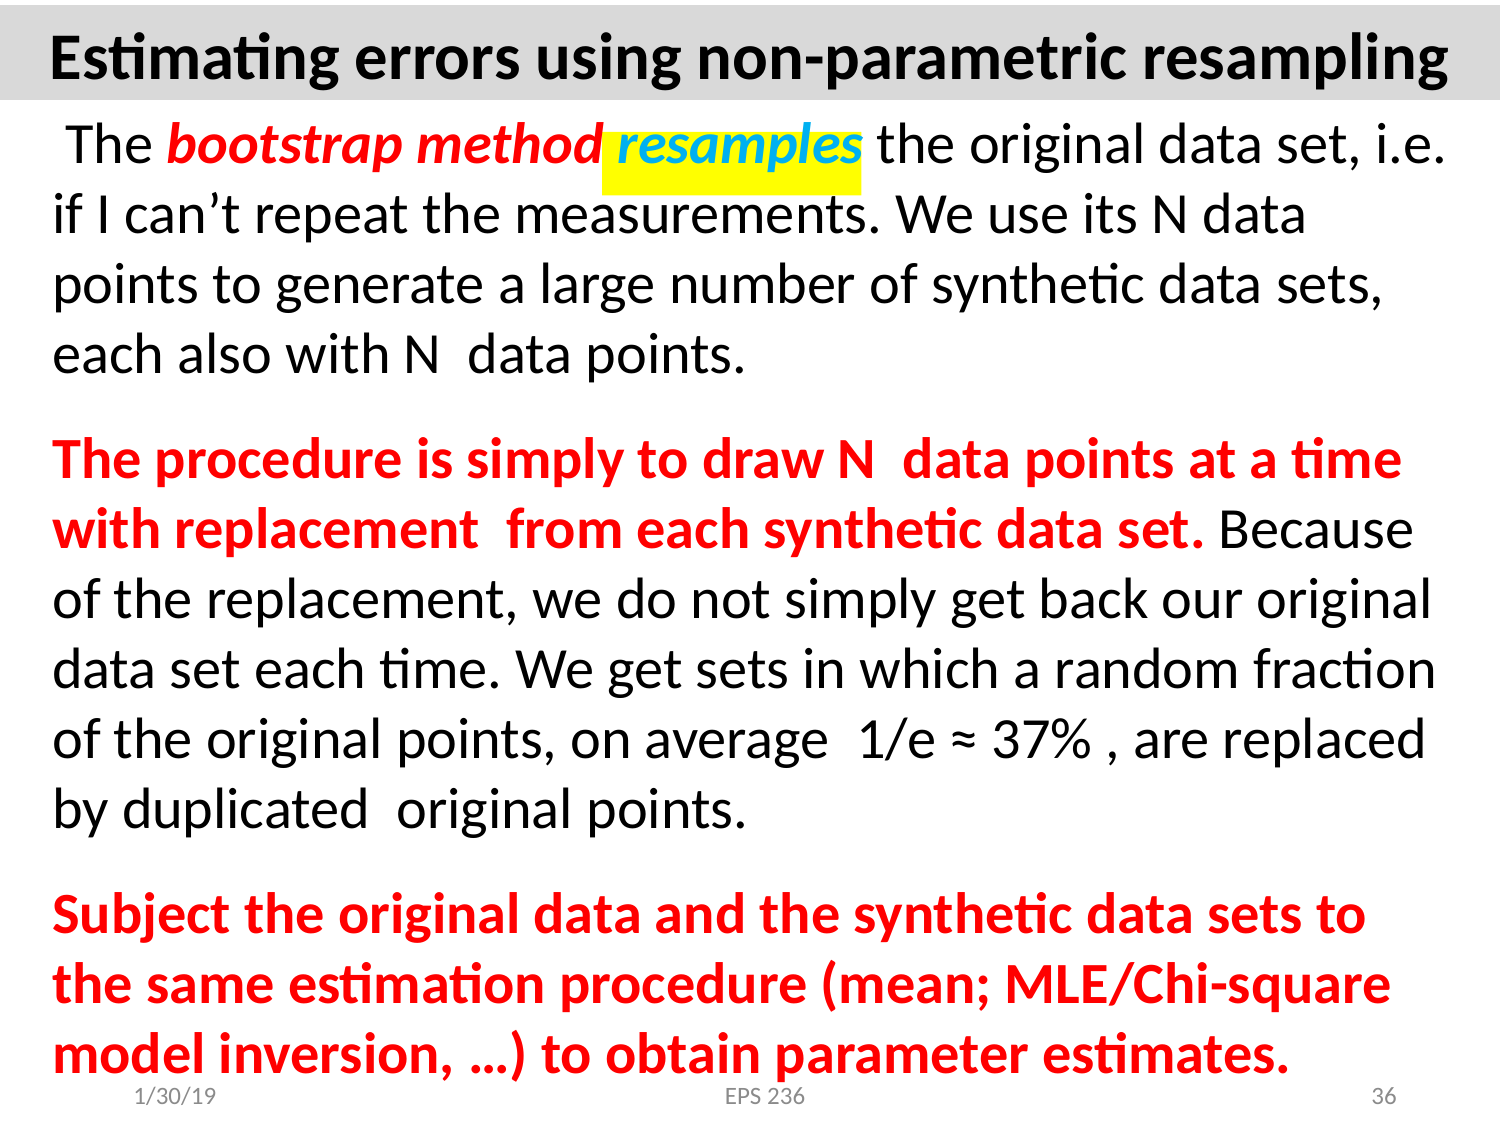

Estimating errors using non-parametric resampling
 The bootstrap method resamples the original data set, i.e. if I can’t repeat the measurements. We use its N data points to generate a large number of synthetic data sets, each also with N  data points.

The procedure is simply to draw N  data points at a time with replacement  from each synthetic data set. Because of the replacement, we do not simply get back our original data set each time. We get sets in which a random fraction of the original points, on average  1/e ≈ 37% , are replaced by duplicated  original points.

Subject the original data and the synthetic data sets to the same estimation procedure (mean; MLE/Chi-square model inversion, …) to obtain parameter estimates.

1/30/19
EPS 236
36